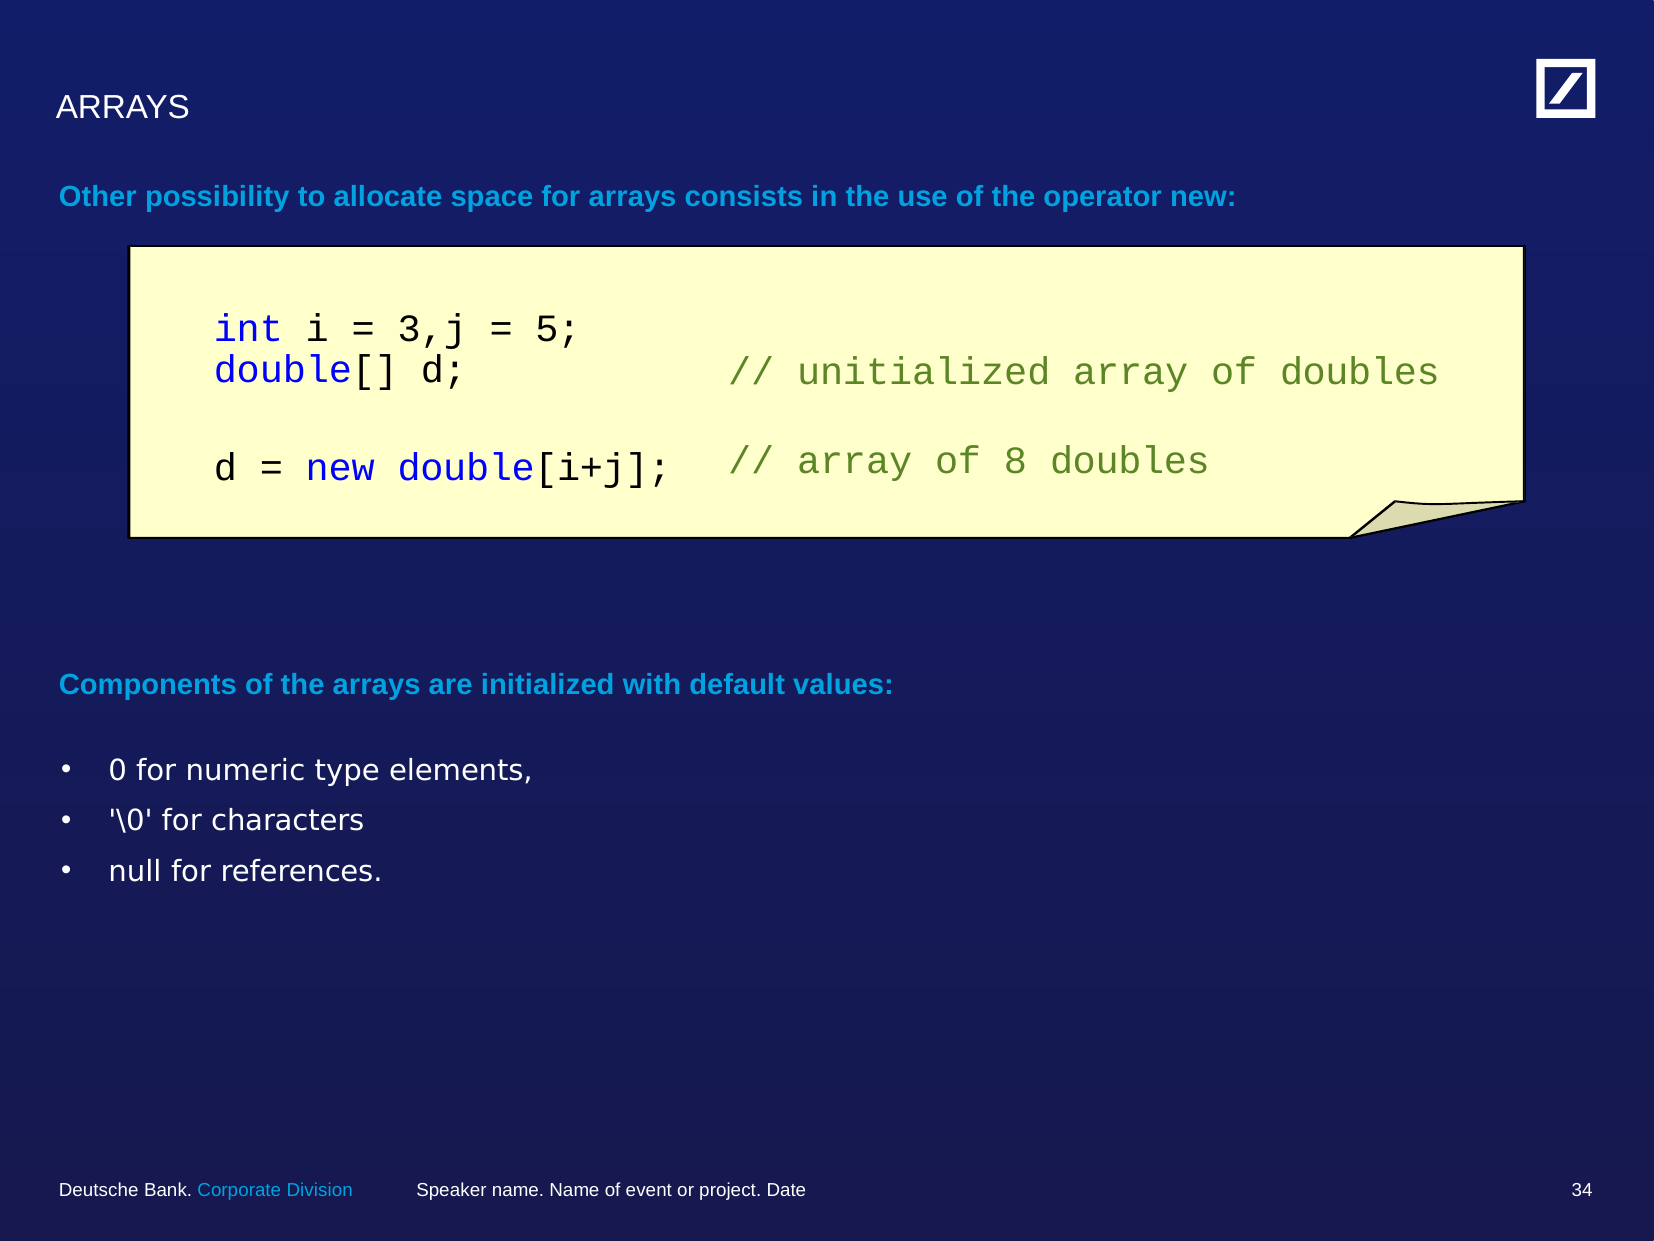

# ARRAYS
Other possibility to allocate space for arrays consists in the use of the operator new:

int i = 3,j = 5; double[] d;
// unitialized array of doubles
// array of 8 doubles
d = new double[i+j];
Components of the arrays are initialized with default values:

0 for numeric type elements,
'\0' for characters
null for references.

Speaker name. Name of event or project. Date
34